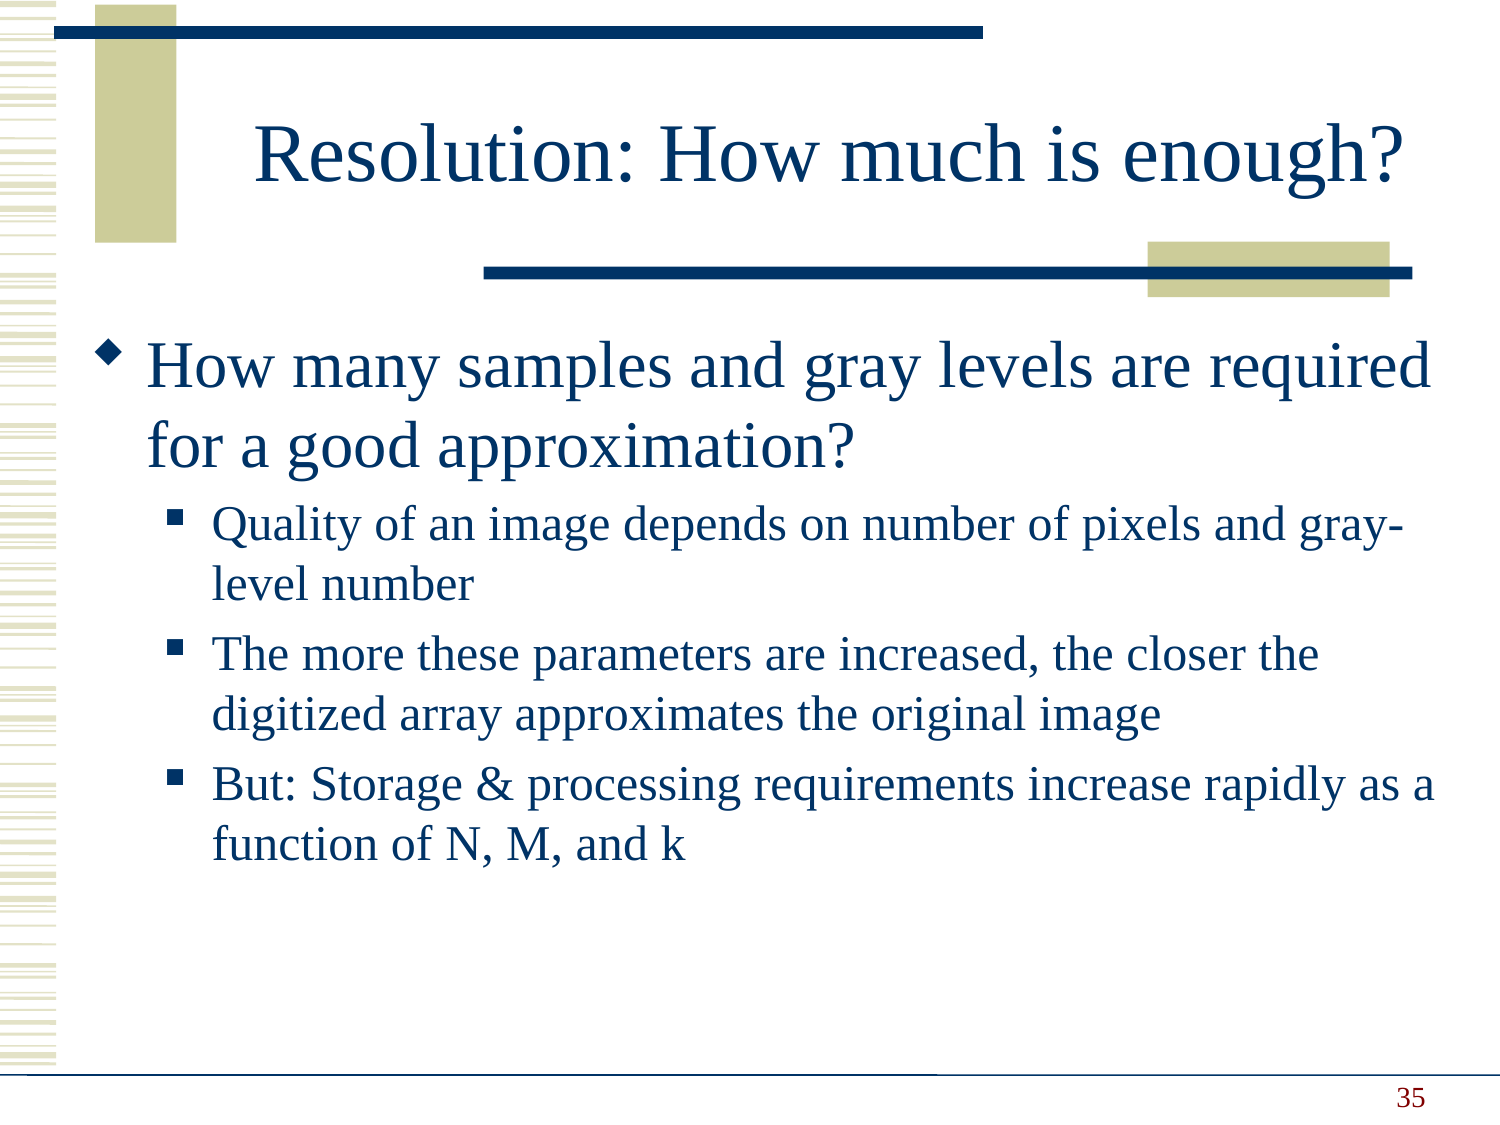

Resolution: How much is enough?
How many samples and gray levels are required for a good approximation?
Quality of an image depends on number of pixels and gray-level number
The more these parameters are increased, the closer the digitized array approximates the original image
But: Storage & processing requirements increase rapidly as a function of N, M, and k
35